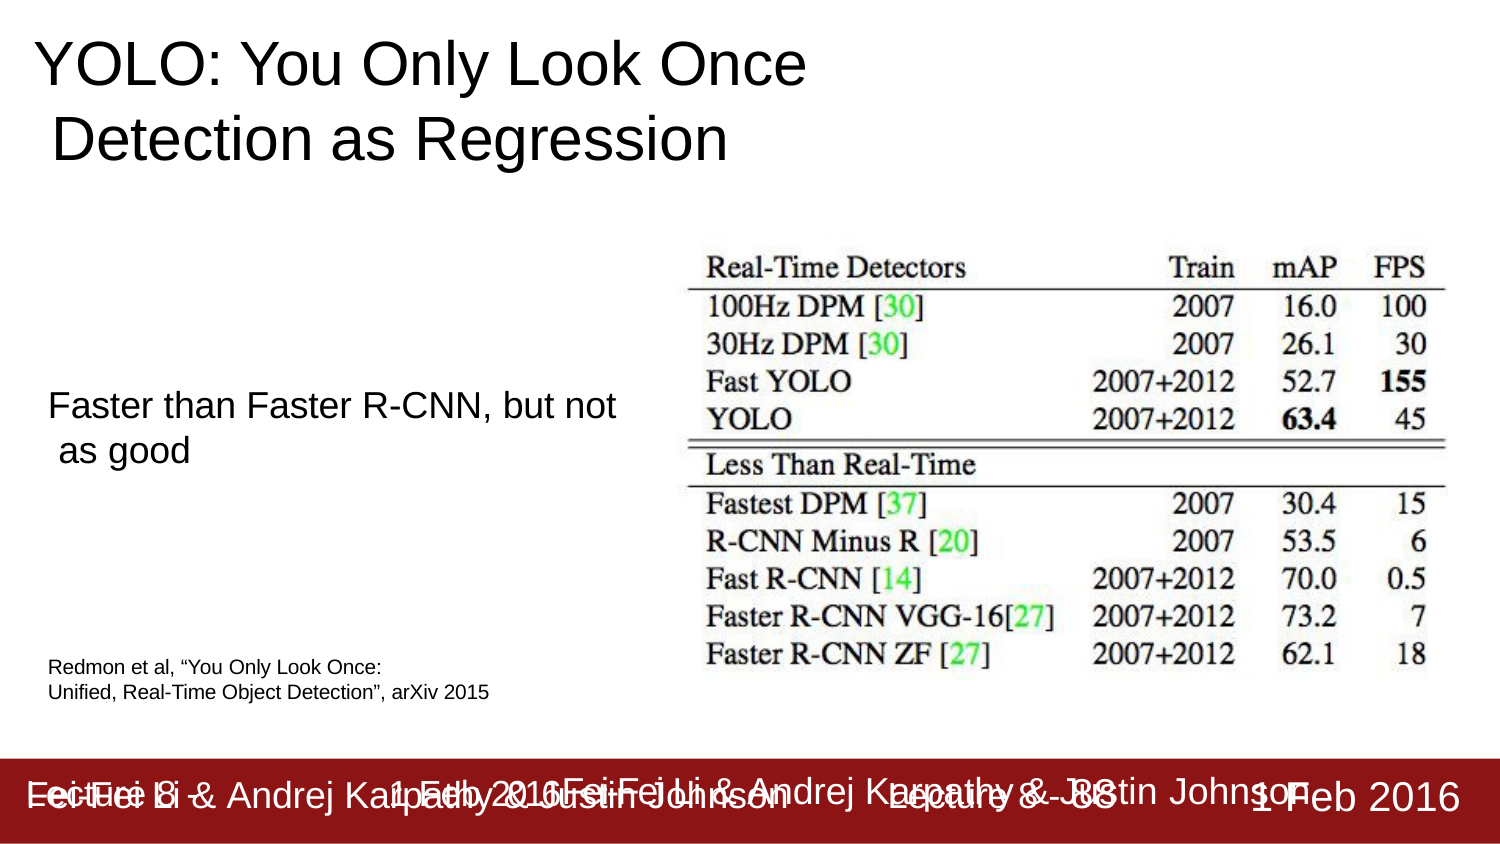

YOLO: You Only Look Once  Detection as Regression

Faster than Faster R-CNN, but not  as good
Redmon et al, “You Only Look Once:
Unified, Real-Time Object Detection”, arXiv 2015
Lecture 8 - 88
1 Feb 2016
Fei-Fei Li & Andrej Karpathy & Justin Johnson
Lecture 8 -	1 Feb 2016Fei-Fei Li & Andrej Karpathy & Justin Johnson